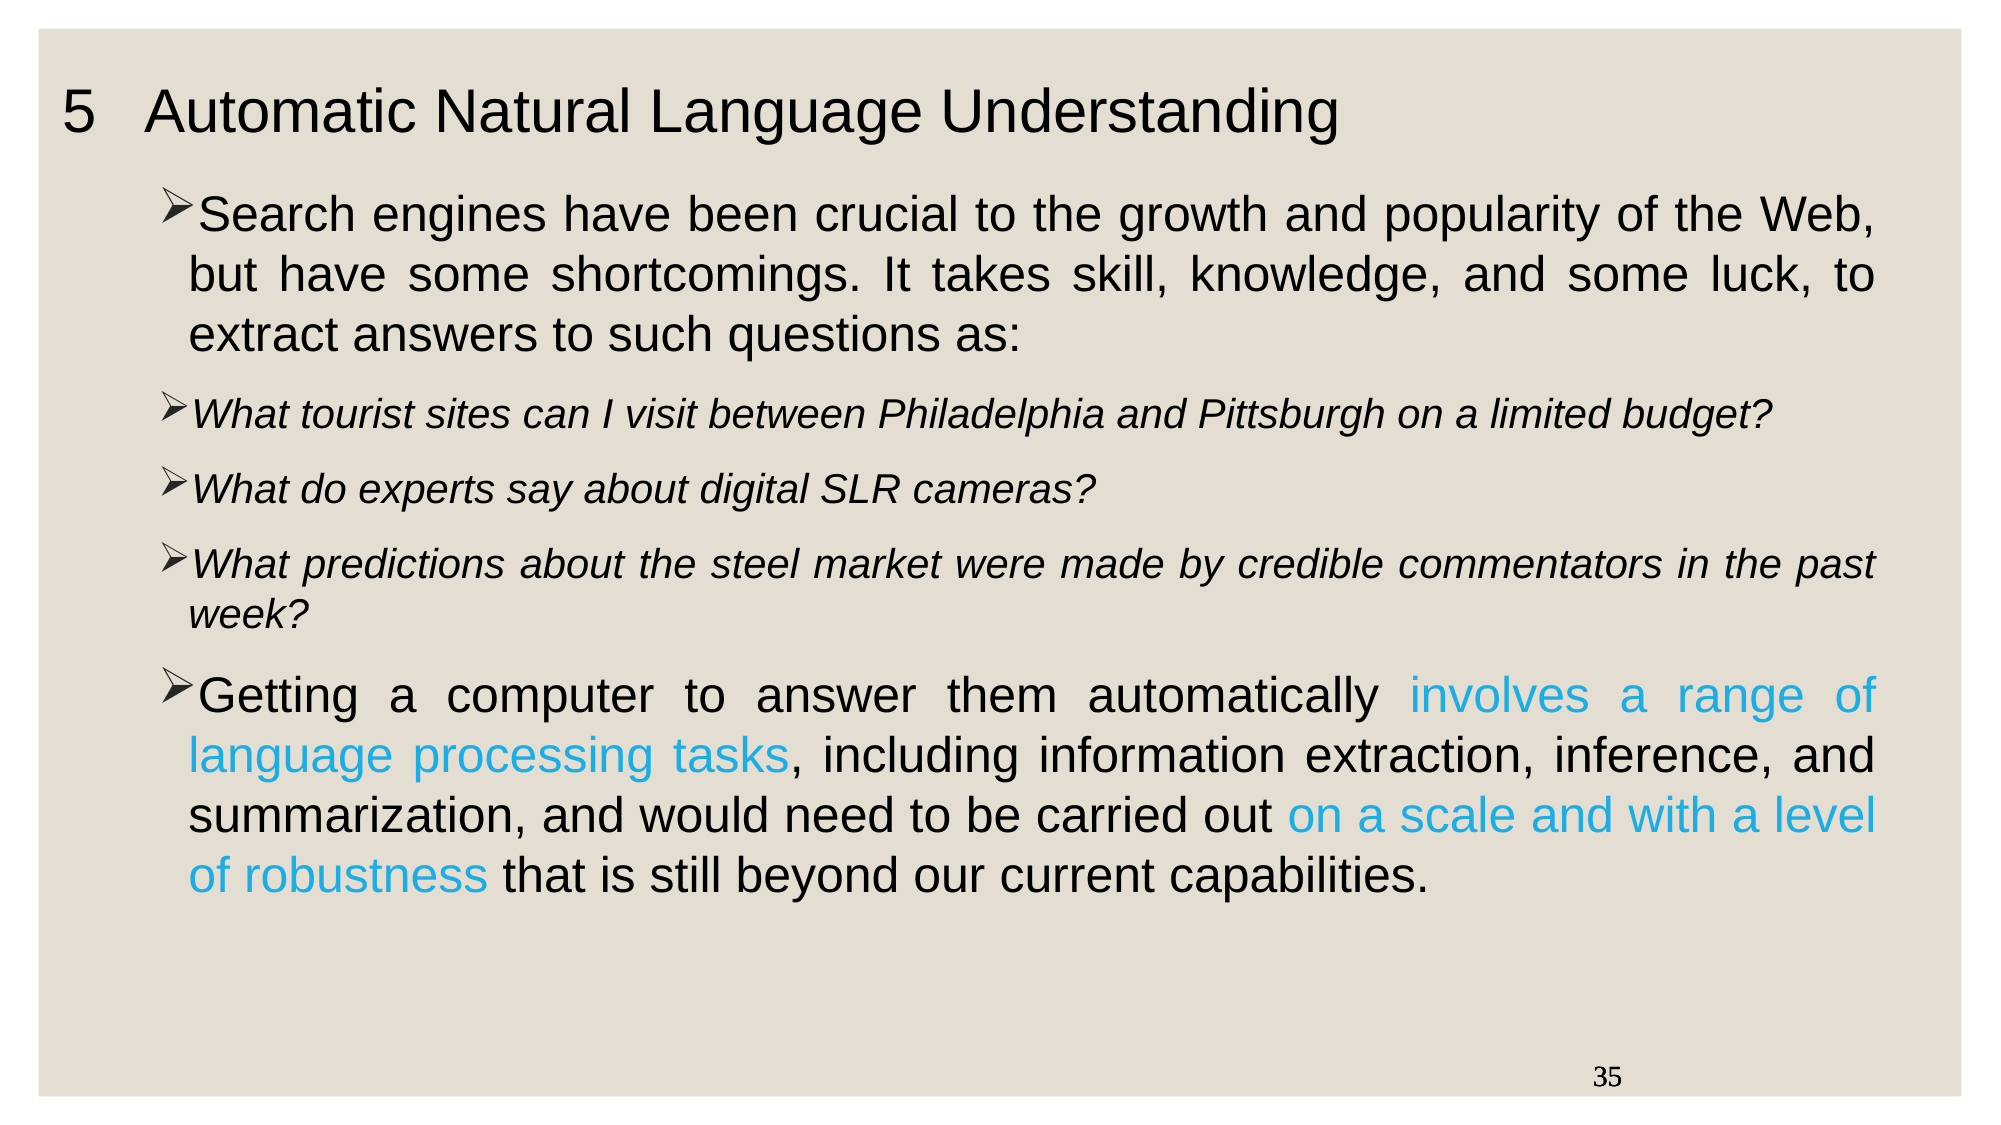

5   Automatic Natural Language Understanding
Search engines have been crucial to the growth and popularity of the Web, but have some shortcomings. It takes skill, knowledge, and some luck, to extract answers to such questions as:
What tourist sites can I visit between Philadelphia and Pittsburgh on a limited budget?
What do experts say about digital SLR cameras?
What predictions about the steel market were made by credible commentators in the past week?
Getting a computer to answer them automatically involves a range of language processing tasks, including information extraction, inference, and summarization, and would need to be carried out on a scale and with a level of robustness that is still beyond our current capabilities.

35
35
35